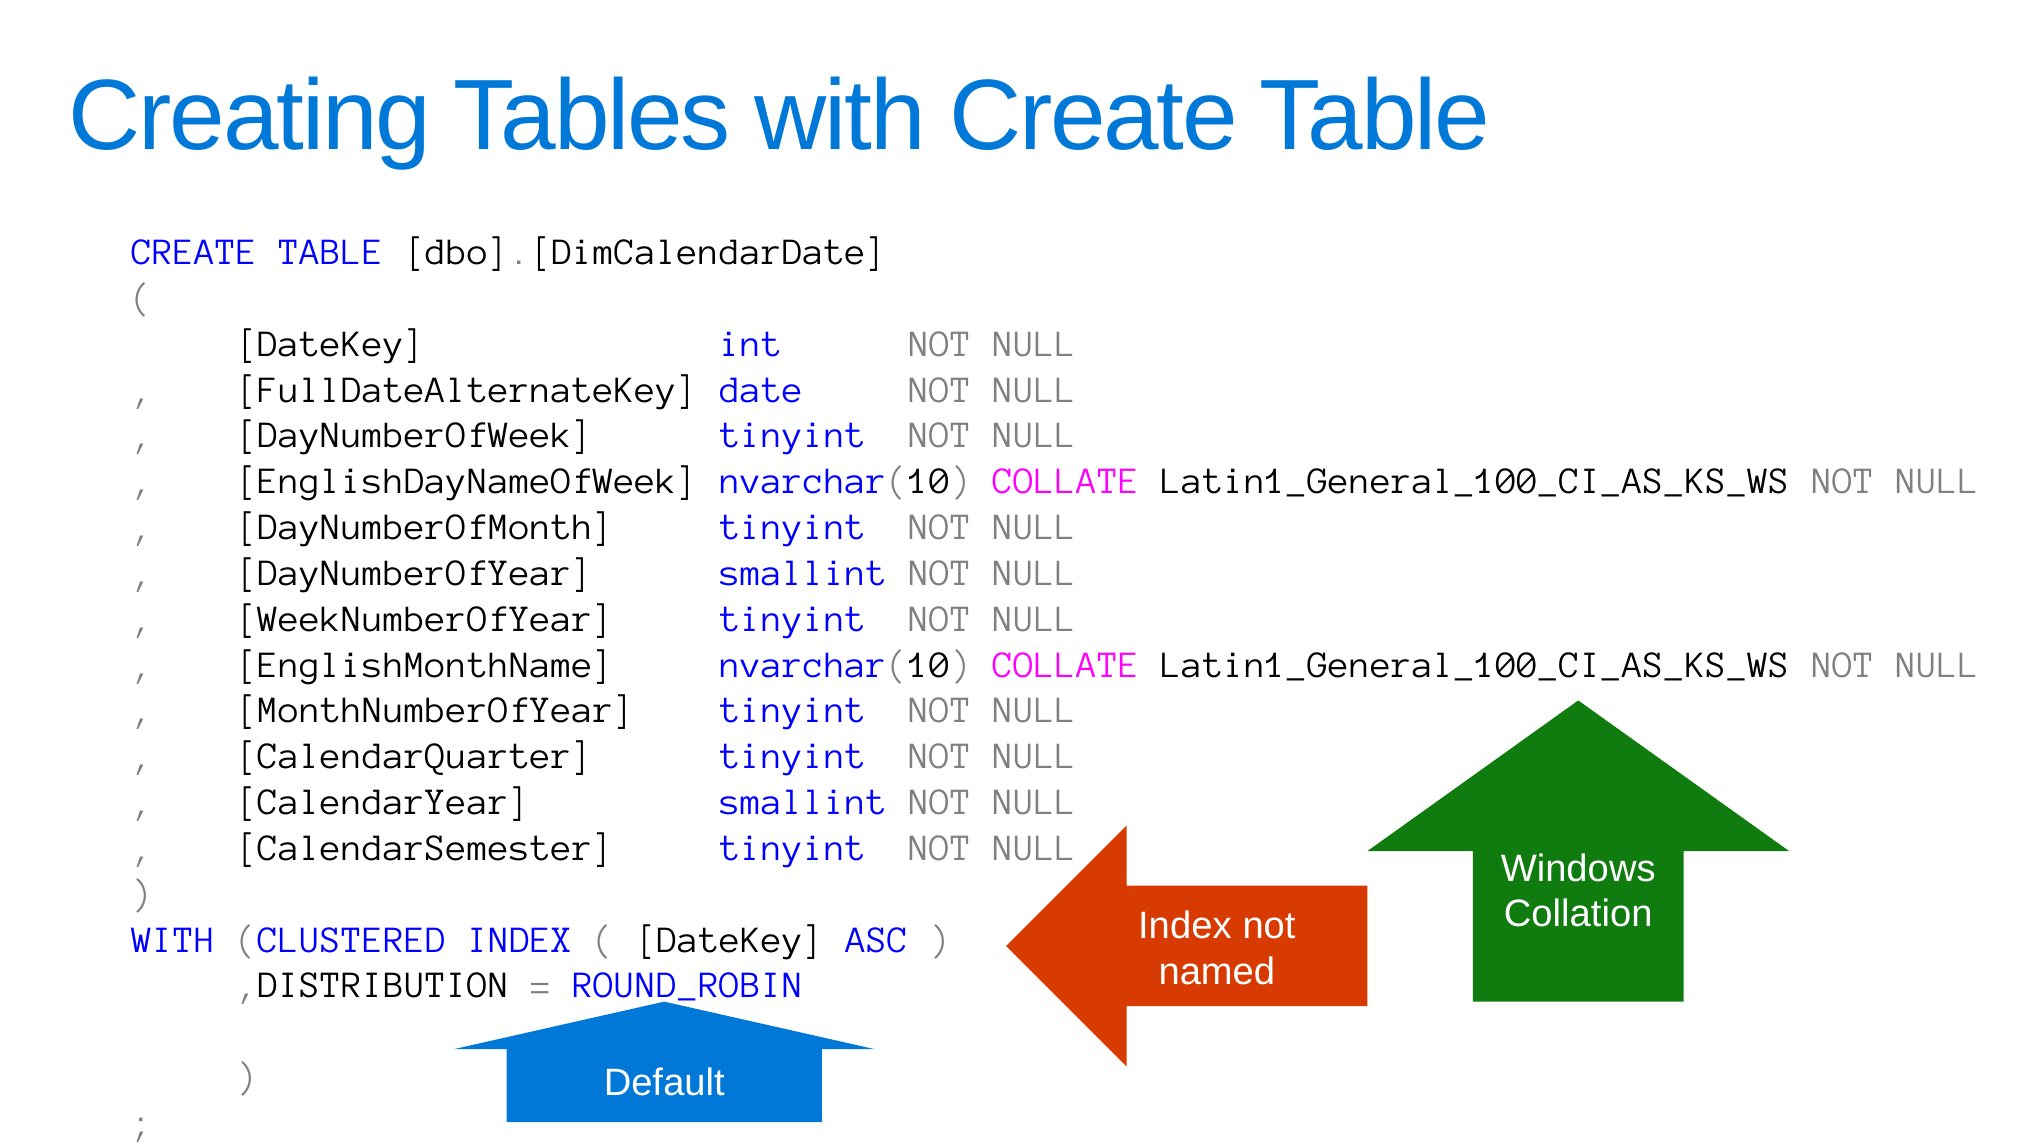

# Creating Tables with Create Table
CREATE TABLE [dbo].[DimCalendarDate]
(
     [DateKey]              int      NOT NULL
,    [FullDateAlternateKey] date     NOT NULL
,    [DayNumberOfWeek]      tinyint  NOT NULL
,    [EnglishDayNameOfWeek] nvarchar(10) COLLATE Latin1_General_100_CI_AS_KS_WS NOT NULL
,    [DayNumberOfMonth]     tinyint  NOT NULL
,    [DayNumberOfYear]      smallint NOT NULL
,    [WeekNumberOfYear]     tinyint  NOT NULL
,    [EnglishMonthName]     nvarchar(10) COLLATE Latin1_General_100_CI_AS_KS_WS NOT NULL
,    [MonthNumberOfYear]    tinyint  NOT NULL
,    [CalendarQuarter]      tinyint  NOT NULL
,    [CalendarYear]         smallint NOT NULL
,    [CalendarSemester]     tinyint  NOT NULL
)
WITH (CLUSTERED INDEX ( [DateKey] ASC )
     ,DISTRIBUTION = ROUND_ROBIN

     )
;
Windows Collation
Index not named
Default